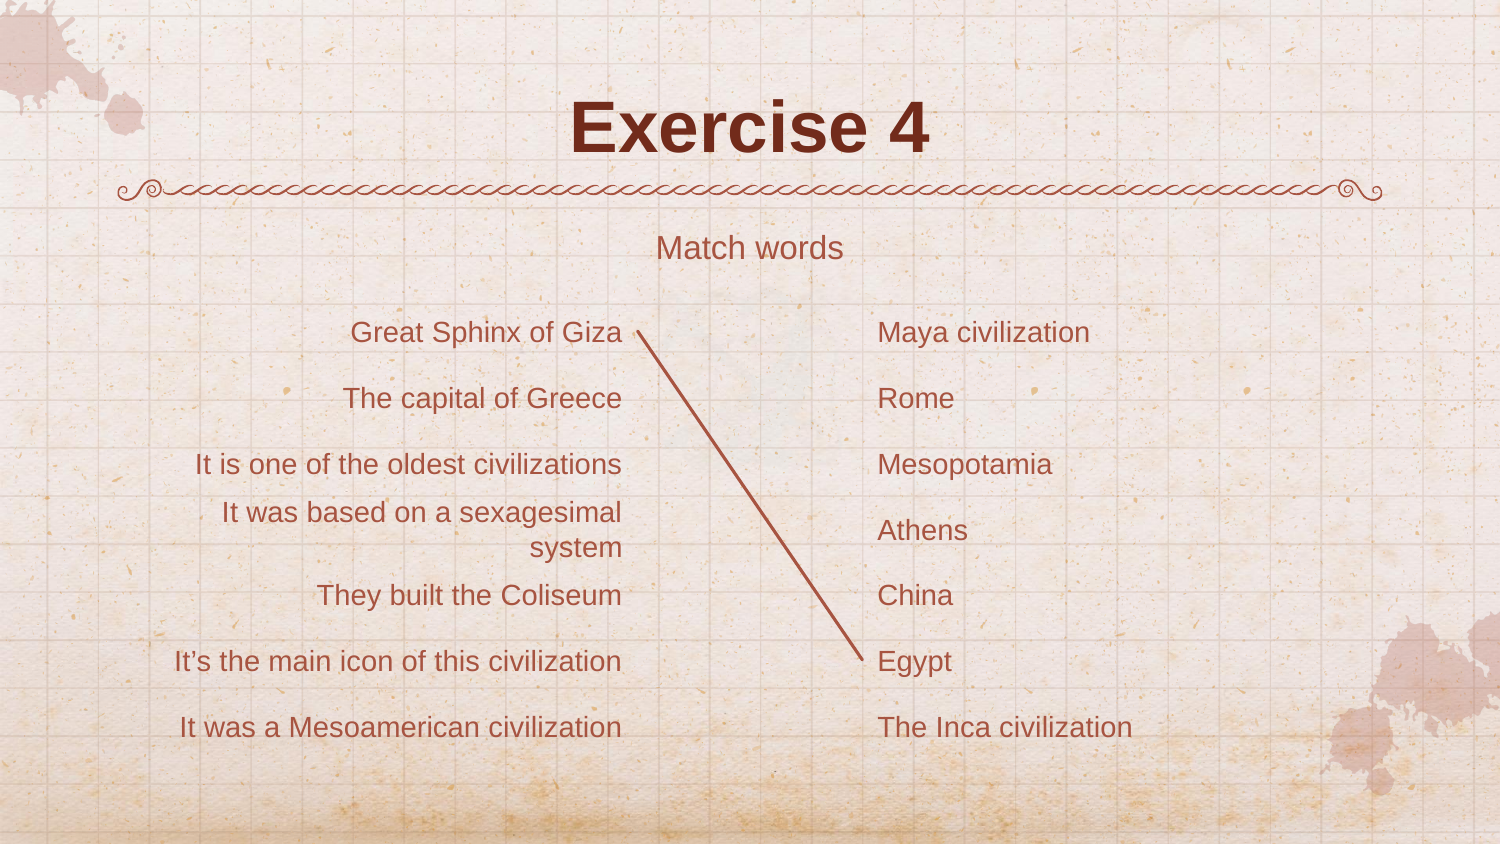

# Exercise 4
Match words
Great Sphinx of Giza
Maya civilization
The capital of Greece
Rome
It is one of the oldest civilizations
Mesopotamia
It was based on a sexagesimal system
Athens
They built the Coliseum
China
It’s the main icon of this civilization
Egypt
It was a Mesoamerican civilization
The Inca civilization